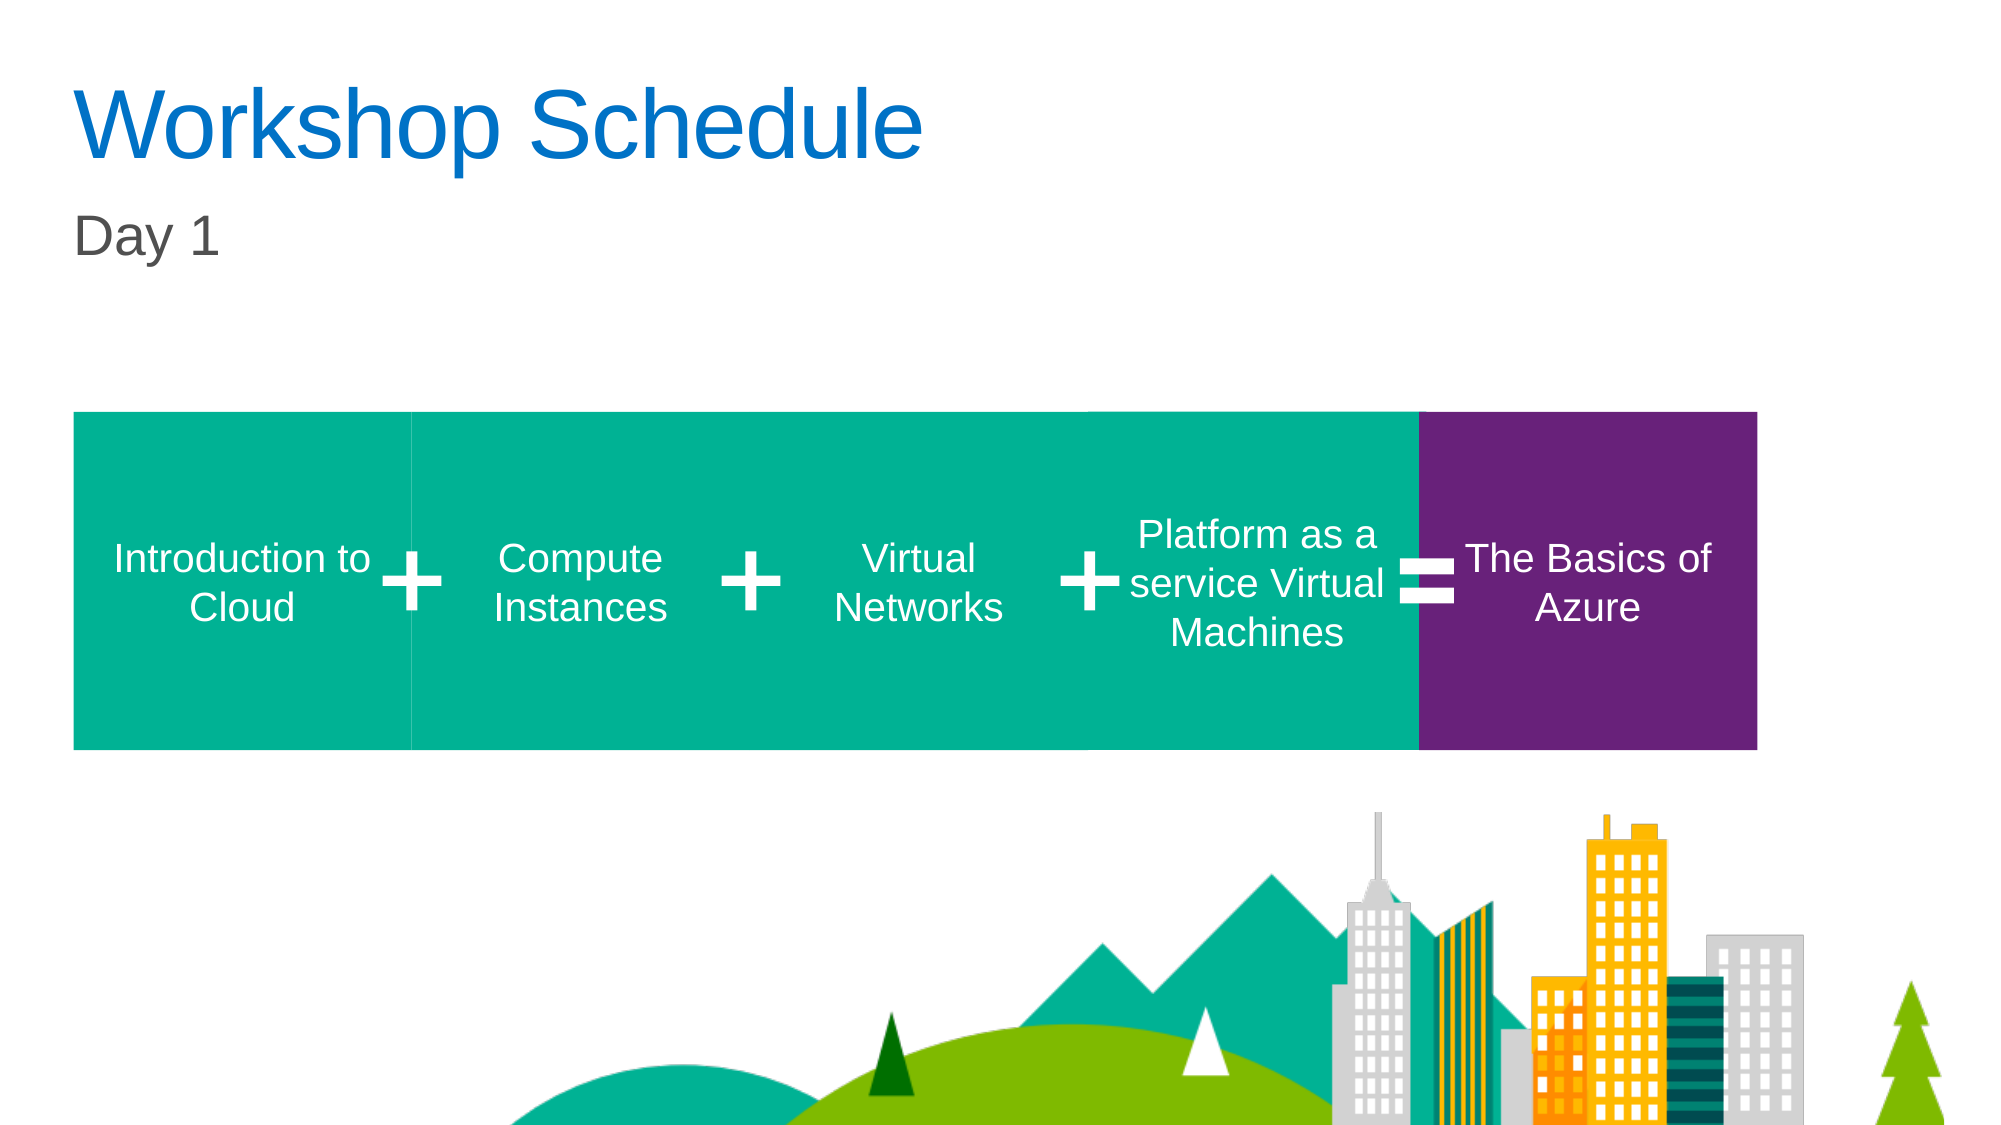

# Workshop Schedule
Day 1
Introduction to Cloud
Compute Instances
Virtual Networks
Platform as a service Virtual Machines
The Basics of Azure